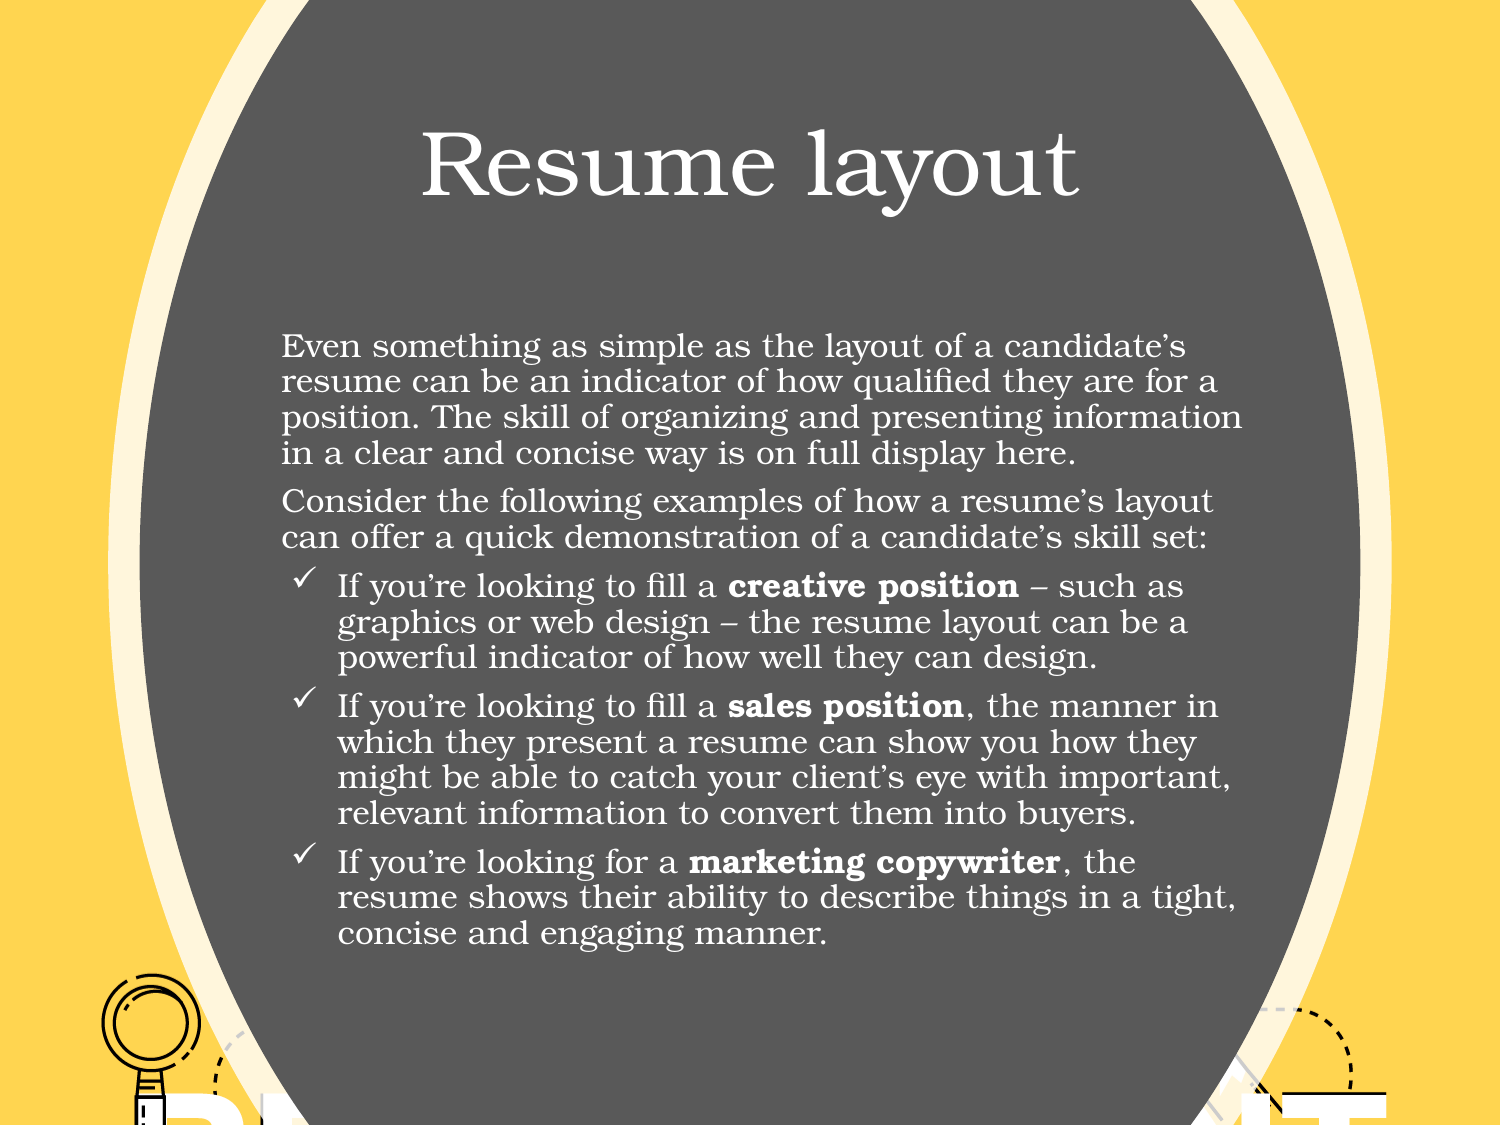

# Resume layout
Even something as simple as the layout of a candidate’s resume can be an indicator of how qualified they are for a position. The skill of organizing and presenting information in a clear and concise way is on full display here.
Consider the following examples of how a resume’s layout can offer a quick demonstration of a candidate’s skill set:
If you’re looking to fill a creative position – such as graphics or web design – the resume layout can be a powerful indicator of how well they can design.
If you’re looking to fill a sales position, the manner in which they present a resume can show you how they might be able to catch your client’s eye with important, relevant information to convert them into buyers.
If you’re looking for a marketing copywriter, the resume shows their ability to describe things in a tight, concise and engaging manner.